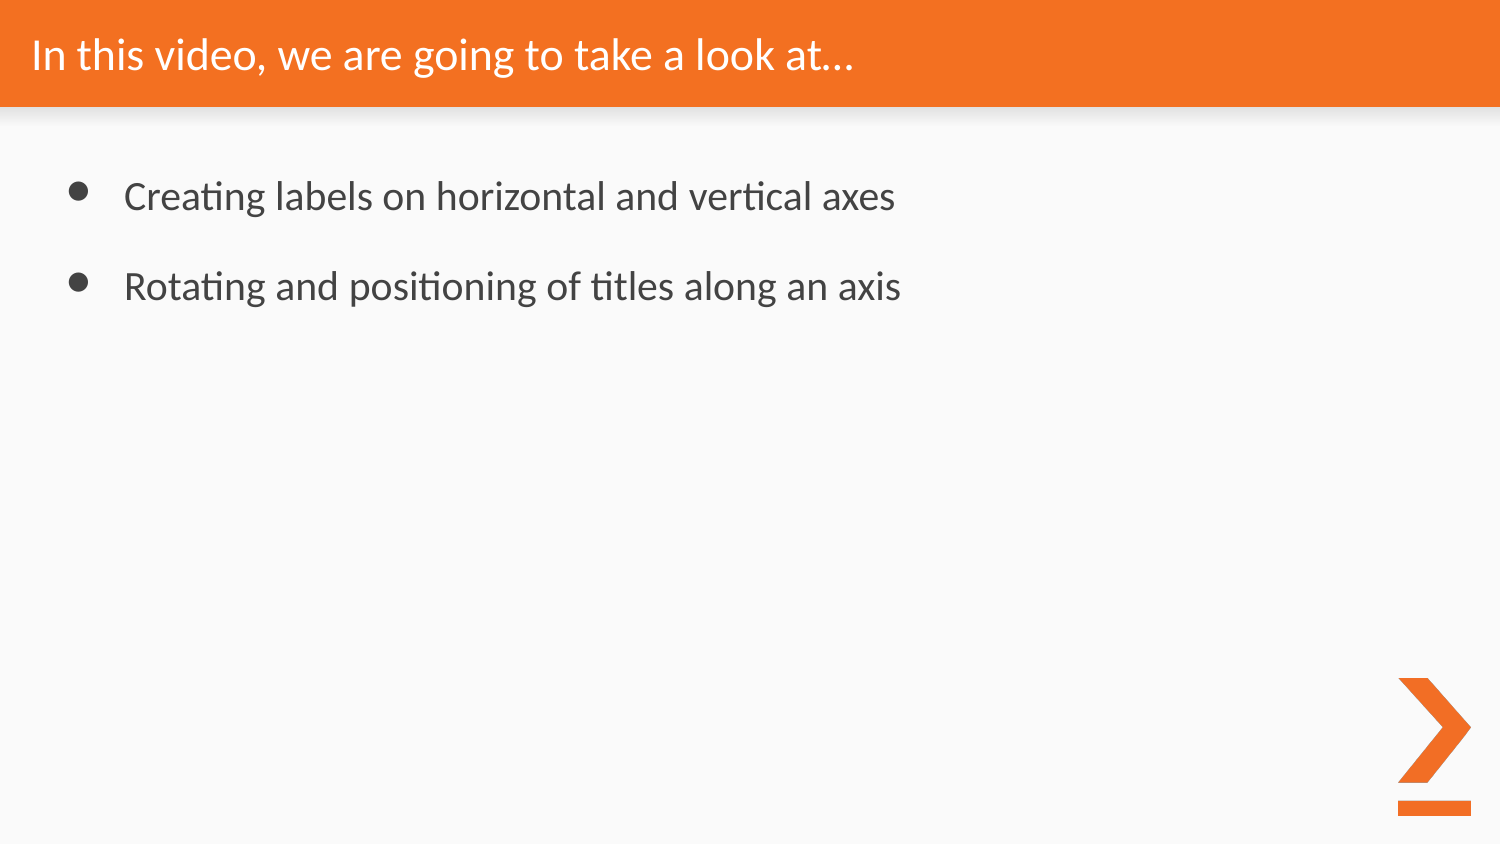

# In this video, we are going to take a look at…
Creating labels on horizontal and vertical axes
Rotating and positioning of titles along an axis